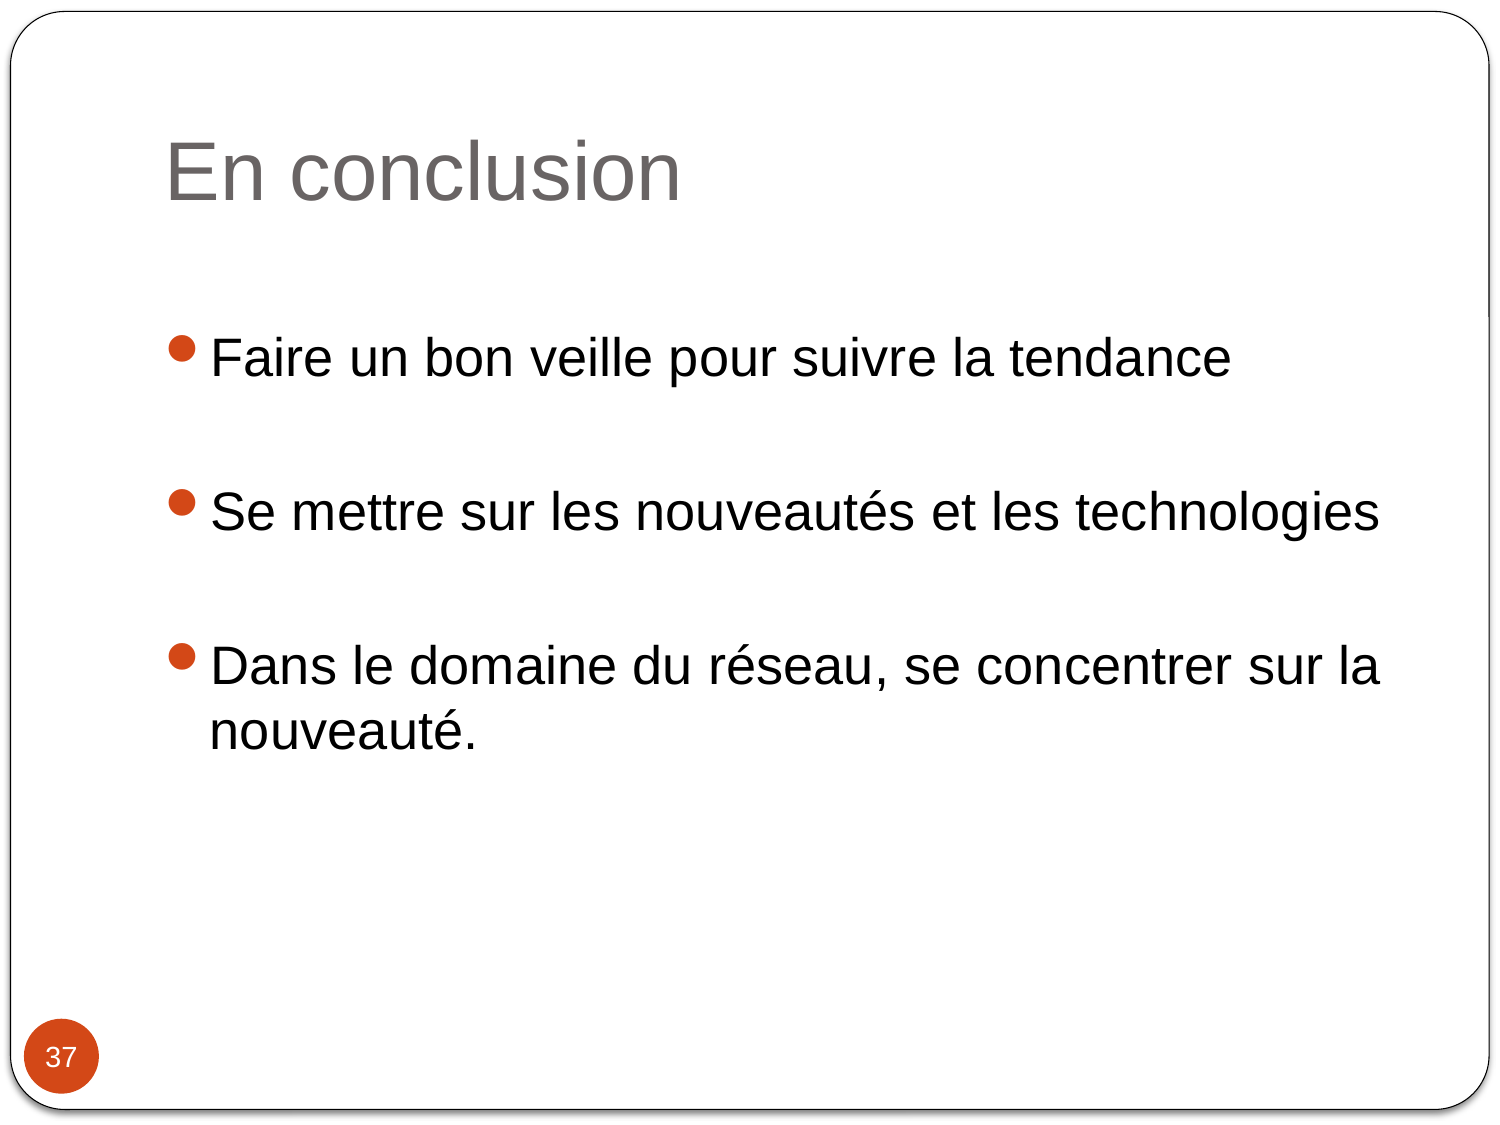

# En conclusion

Faire un bon veille pour suivre la tendance

Se mettre sur les nouveautés et les technologies

Dans le domaine du réseau, se concentrer sur la nouveauté.
37